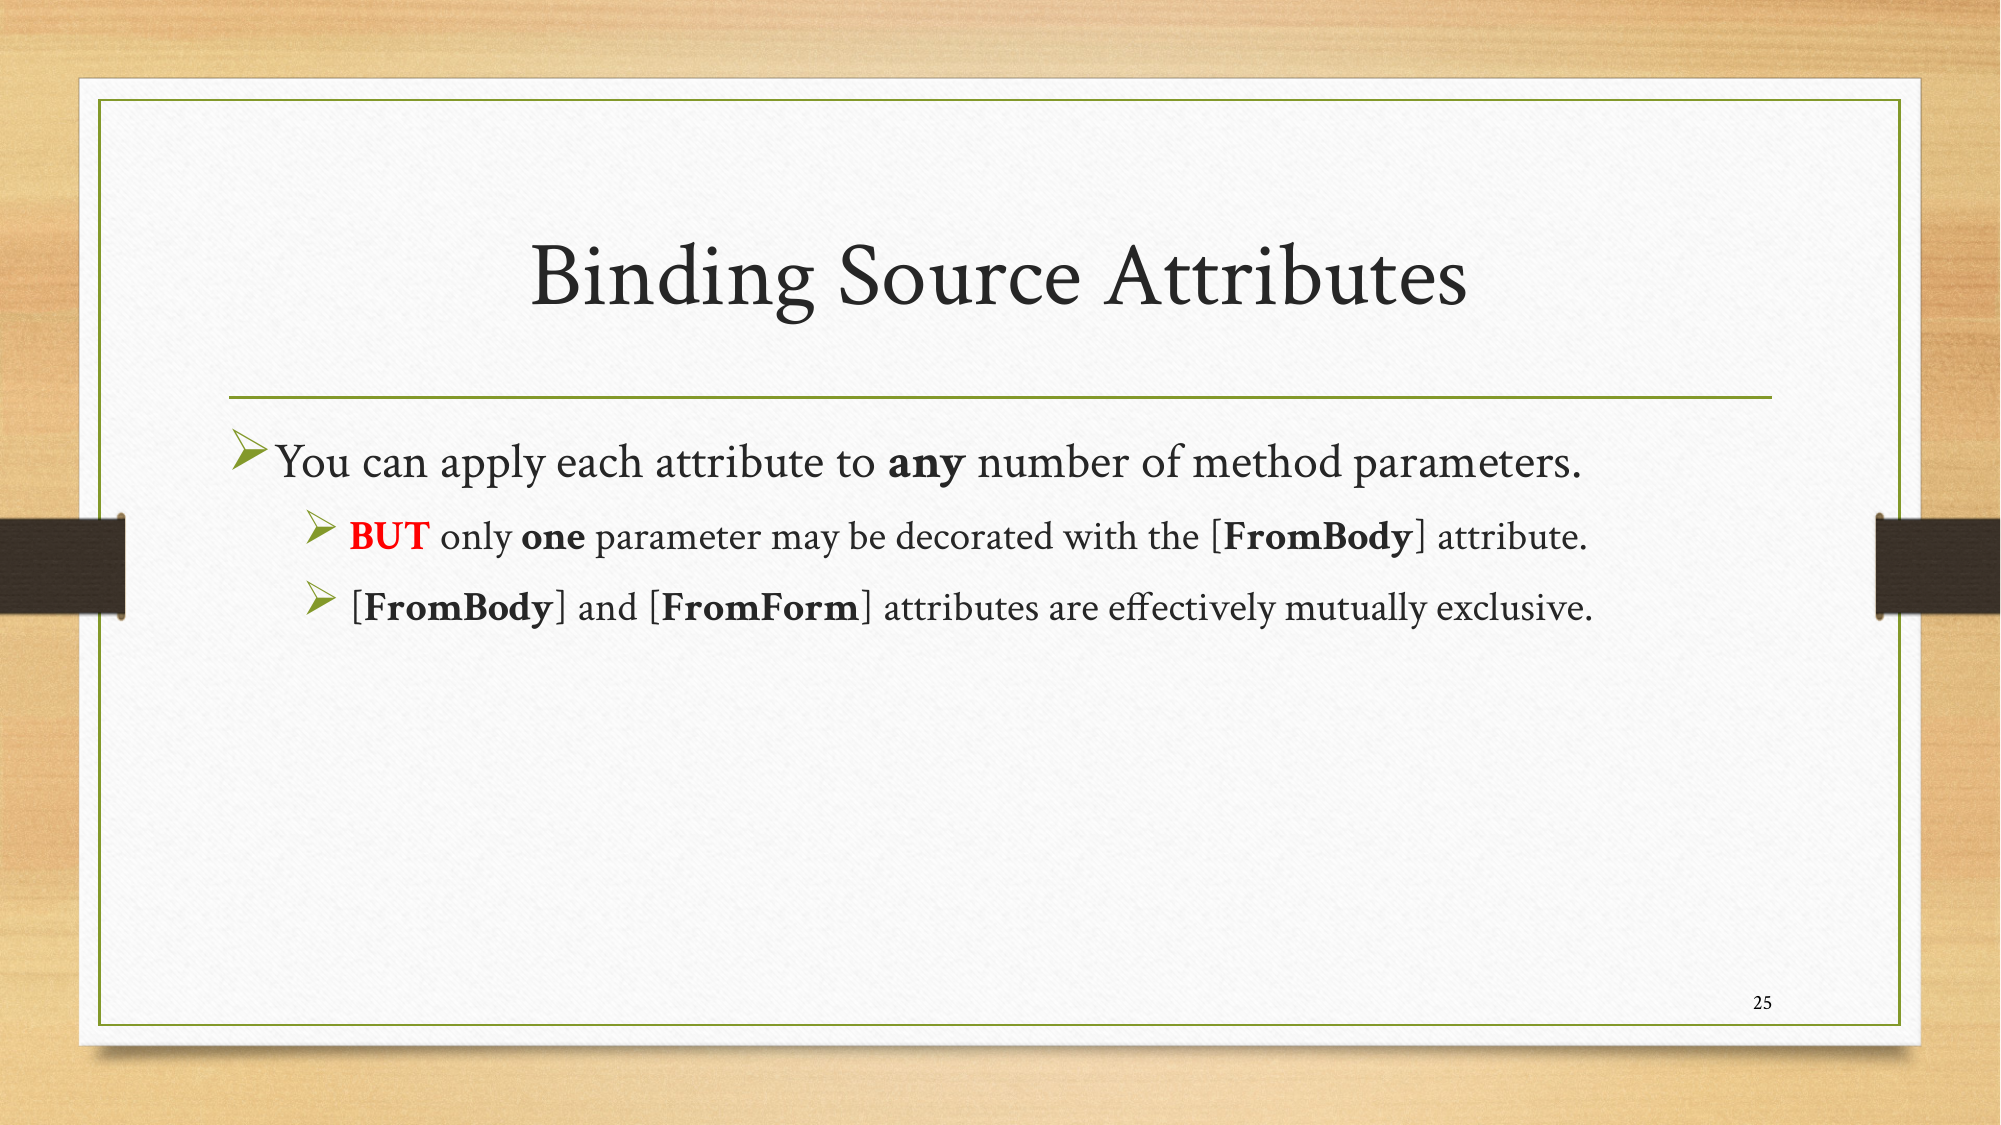

# Binding Source Attributes
You can apply each attribute to any number of method parameters.
BUT only one parameter may be decorated with the [FromBody] attribute.
[FromBody] and [FromForm] attributes are effectively mutually exclusive.

25